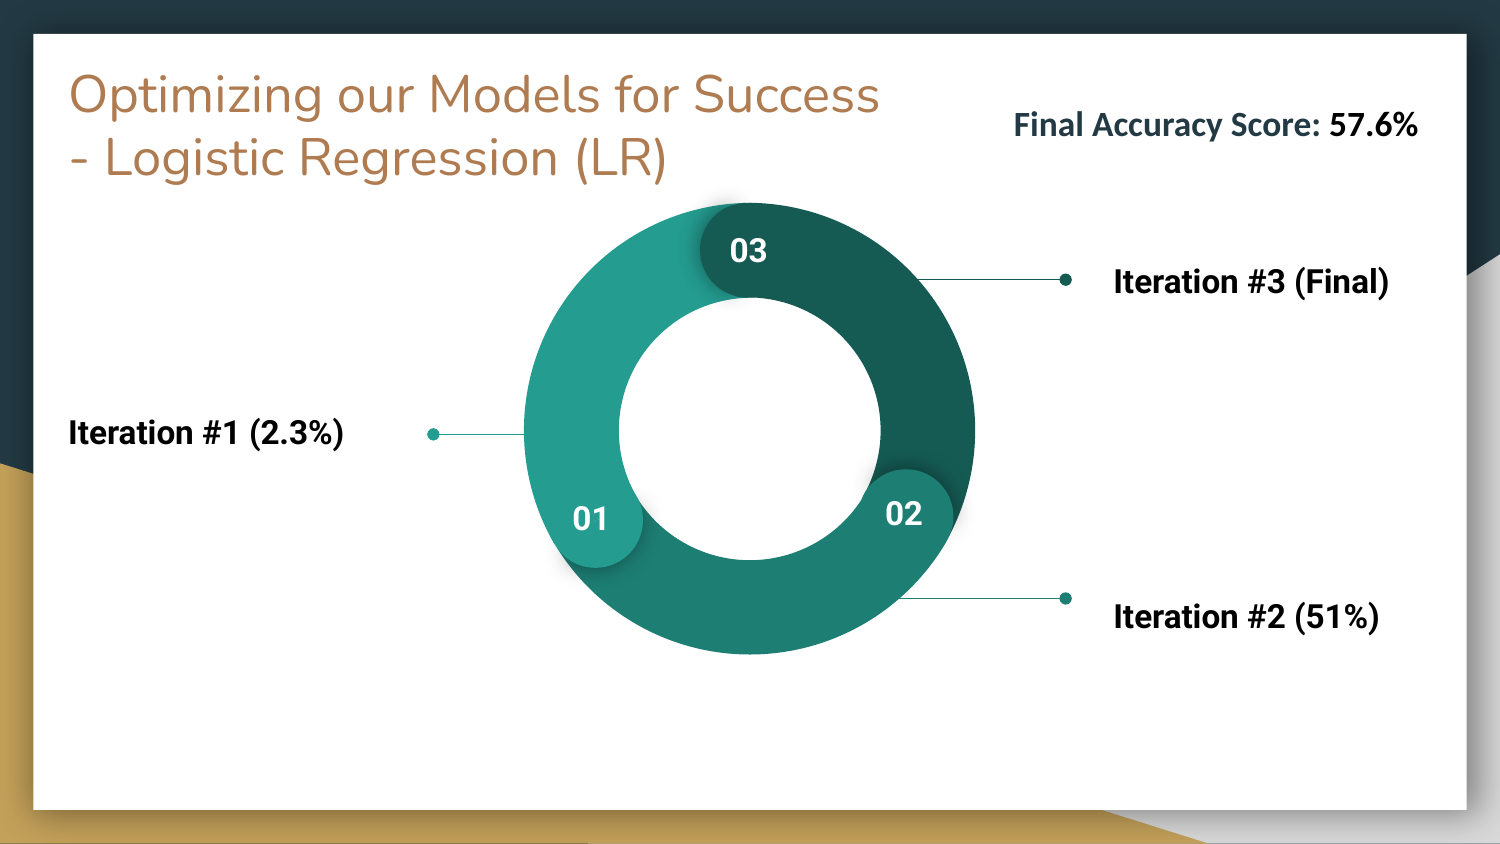

# Optimizing our Models for Success
- Logistic Regression (LR)
Final Accuracy Score: 57.6%

03

02
01
Iteration #3 (Final)
Iteration #1 (2.3%)
Iteration #2 (51%)